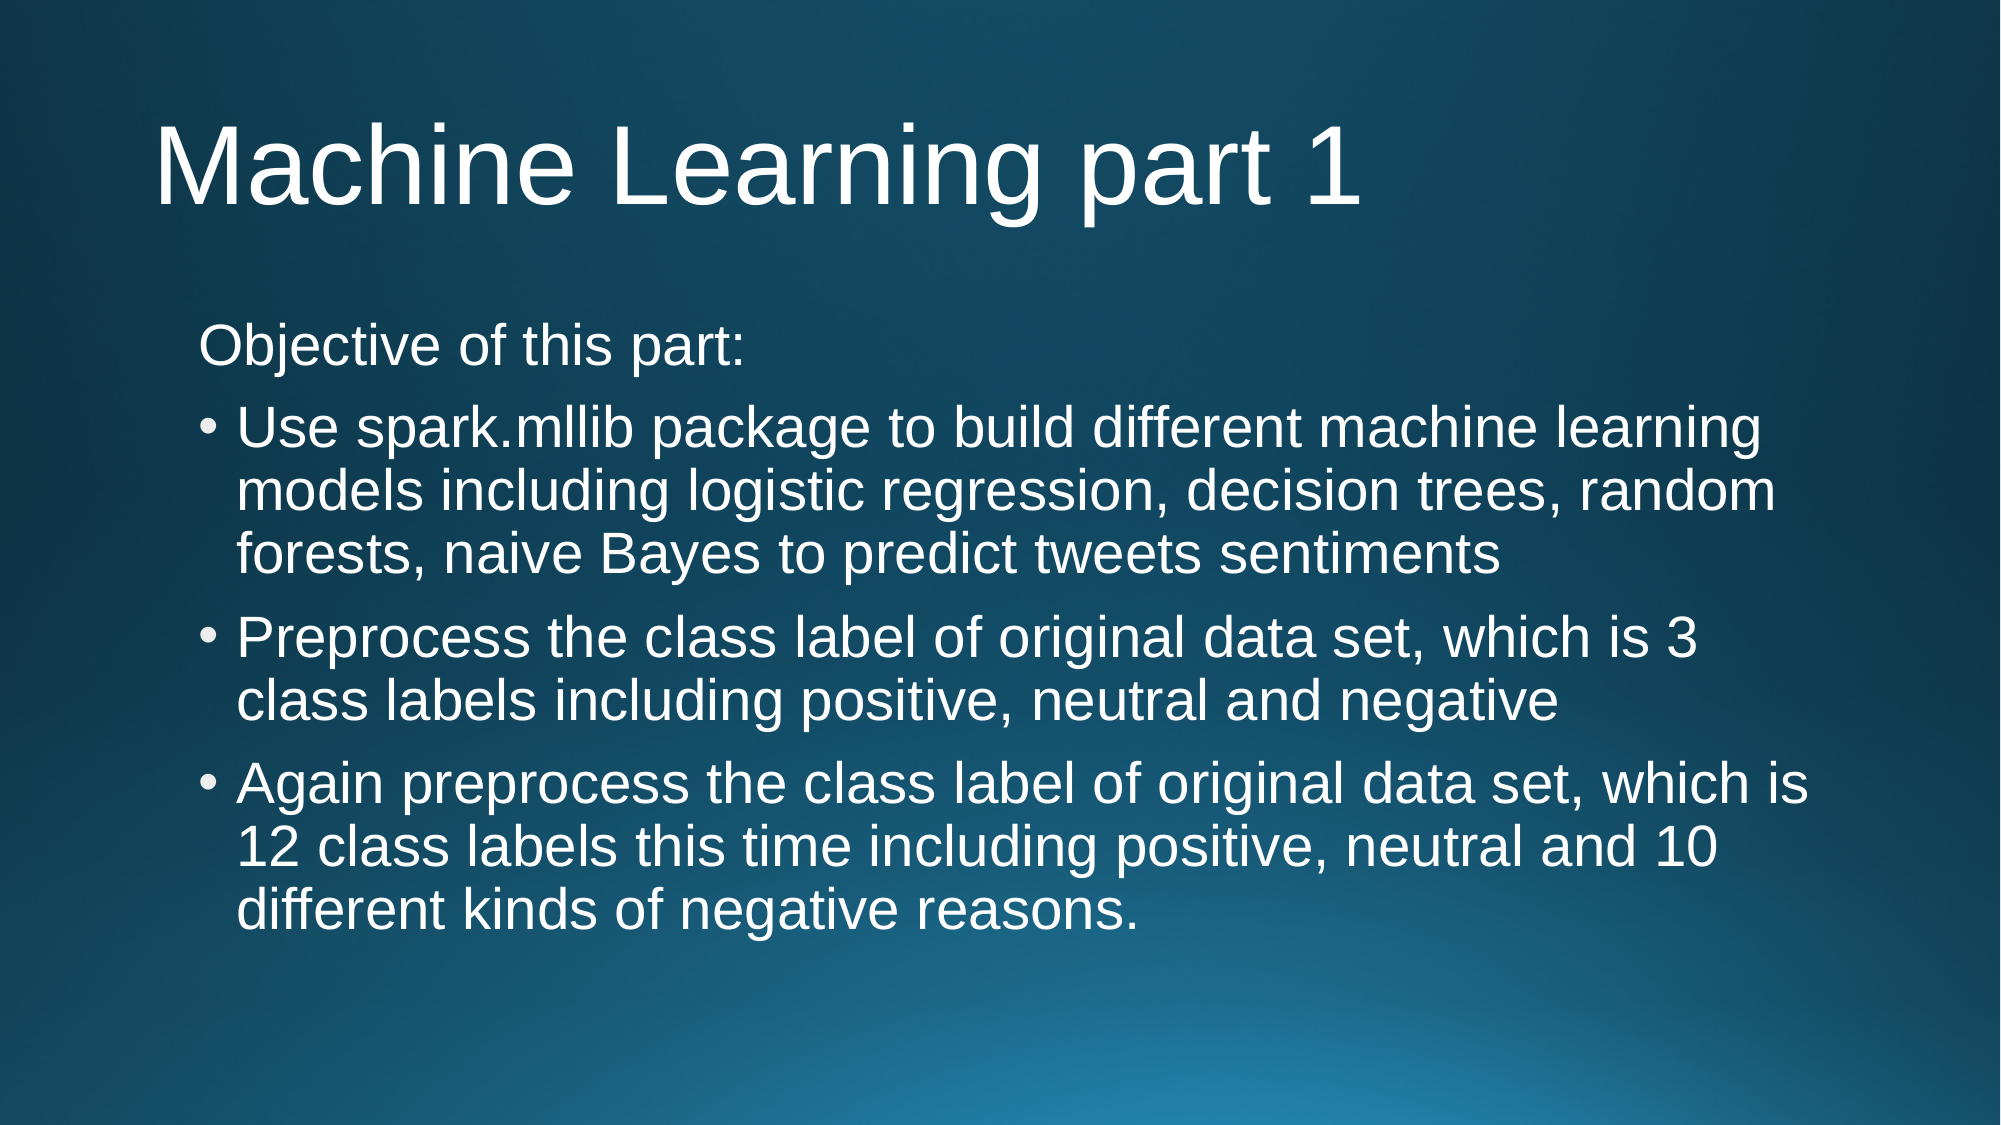

# Machine Learning part 1
Objective of this part:
Use spark.mllib package to build different machine learning models including logistic regression, decision trees, random forests, naive Bayes to predict tweets sentiments
Preprocess the class label of original data set, which is 3 class labels including positive, neutral and negative
Again preprocess the class label of original data set, which is 12 class labels this time including positive, neutral and 10 different kinds of negative reasons.